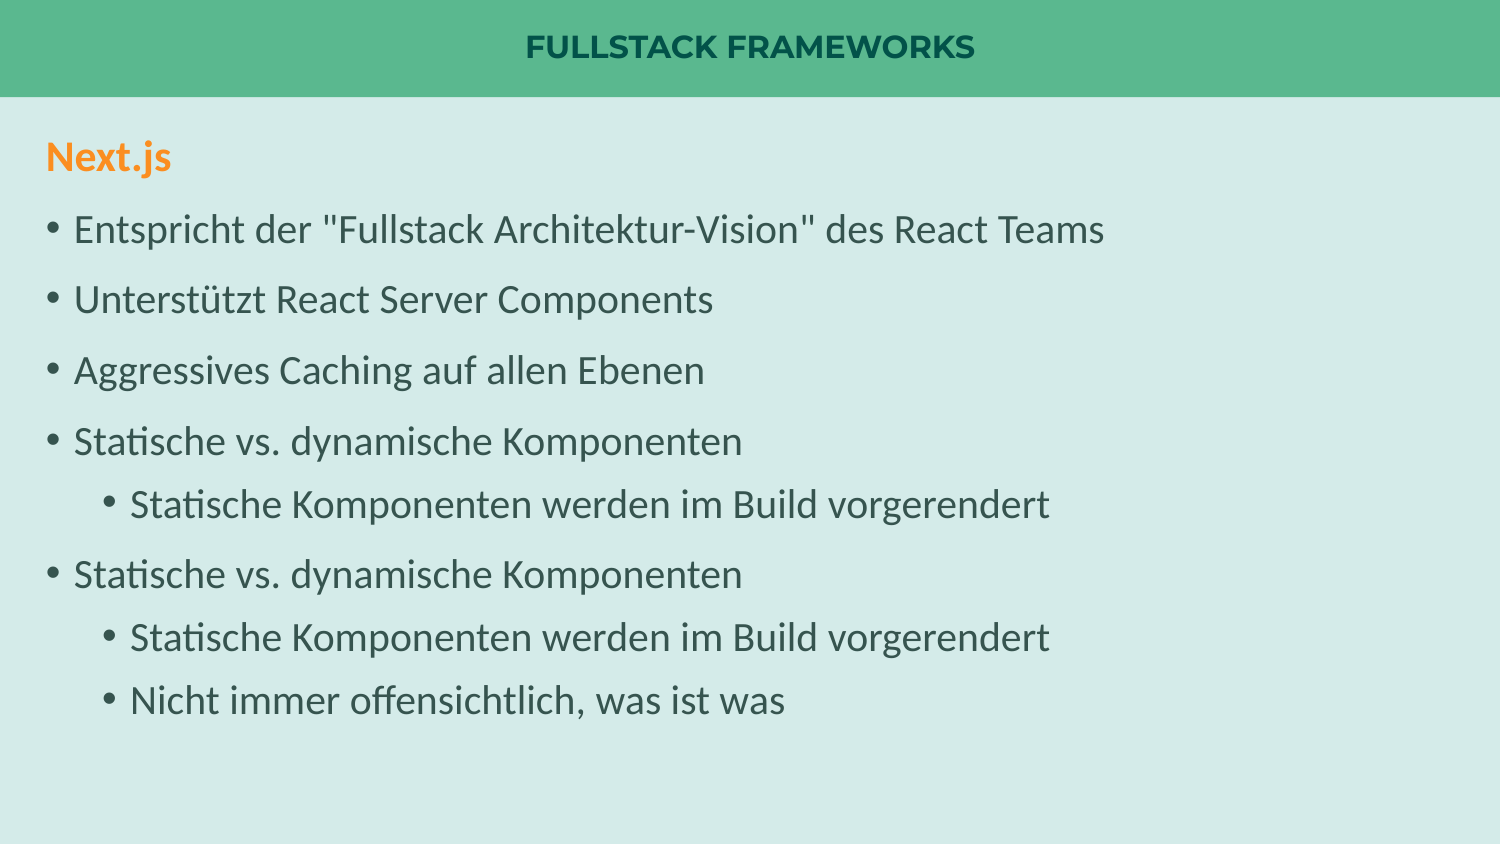

# Fullstack Frameworks
Next.js
Entspricht der "Fullstack Architektur-Vision" des React Teams
Unterstützt React Server Components
Aggressives Caching auf allen Ebenen
Statische vs. dynamische Komponenten
Statische Komponenten werden im Build vorgerendert
Statische vs. dynamische Komponenten
Statische Komponenten werden im Build vorgerendert
Nicht immer offensichtlich, was ist was